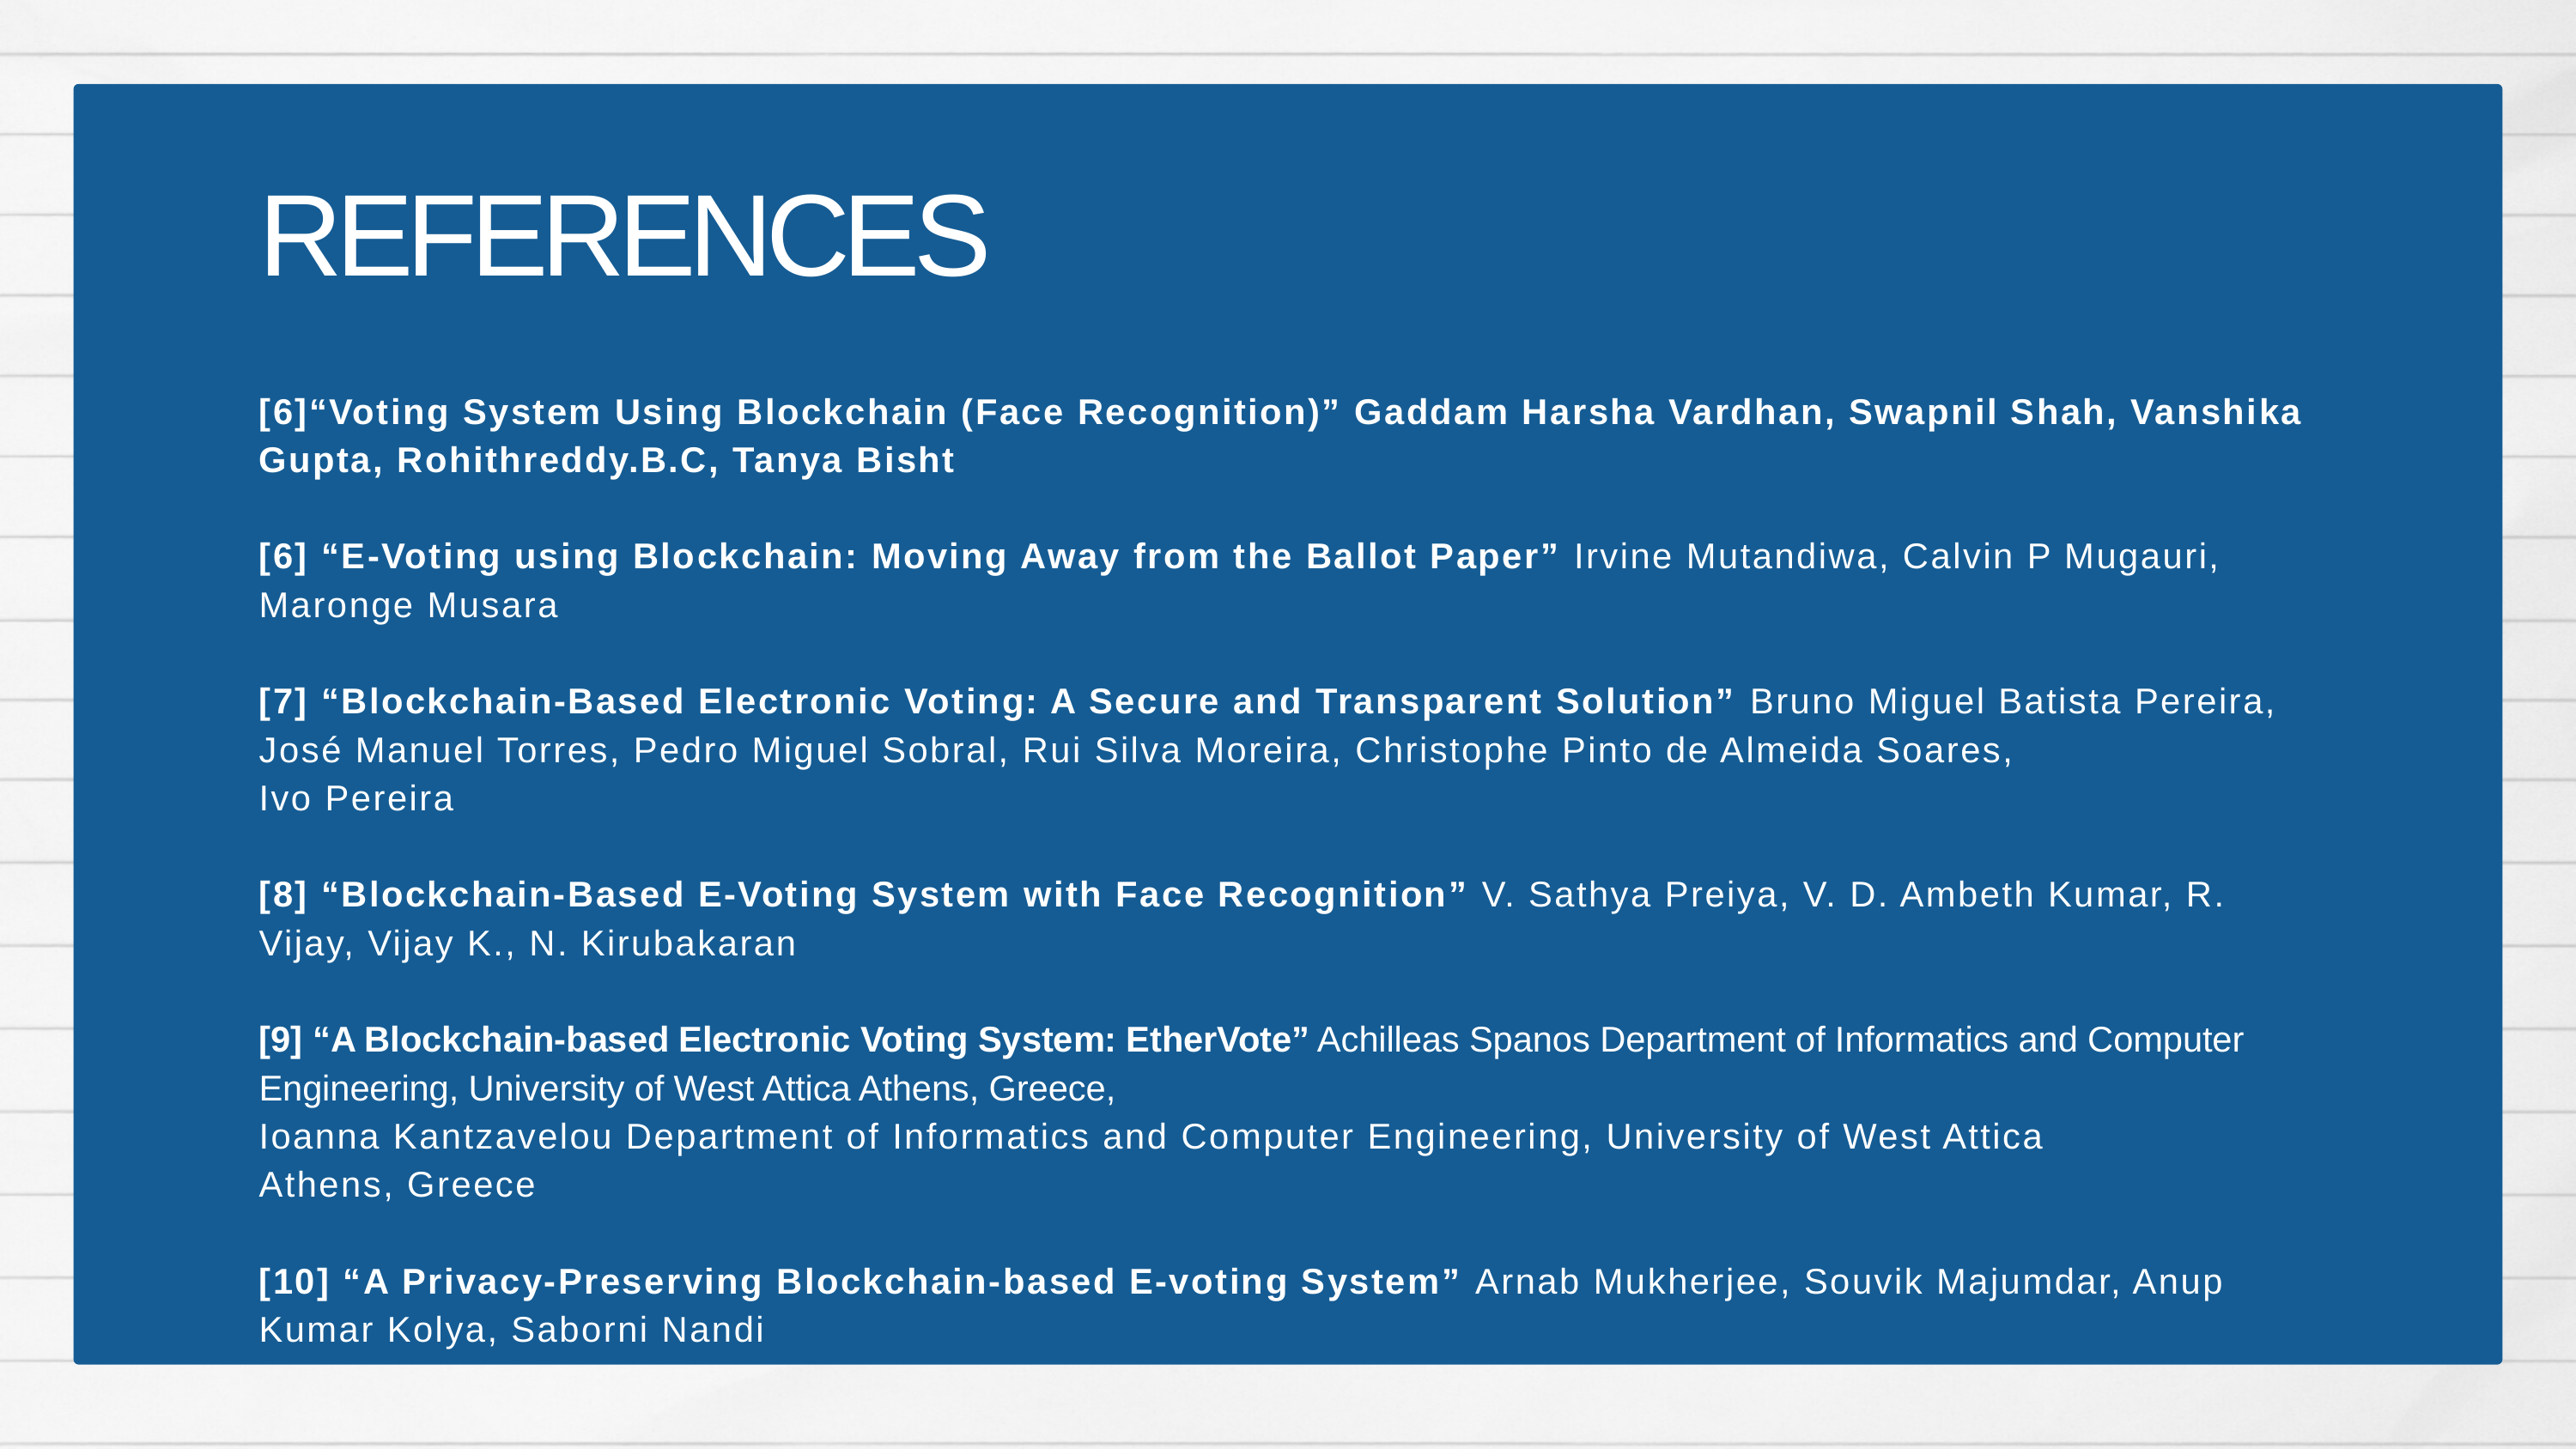

REFERENCES
[6]“Voting System Using Blockchain (Face Recognition)” Gaddam Harsha Vardhan, Swapnil Shah, Vanshika Gupta, Rohithreddy.B.C, Tanya Bisht

[6] “E-Voting using Blockchain: Moving Away from the Ballot Paper” Irvine Mutandiwa, Calvin P Mugauri, Maronge Musara

[7] “Blockchain-Based Electronic Voting: A Secure and Transparent Solution” Bruno Miguel Batista Pereira, José Manuel Torres, Pedro Miguel Sobral, Rui Silva Moreira, Christophe Pinto de Almeida Soares,
Ivo Pereira

[8] “Blockchain-Based E-Voting System with Face Recognition” V. Sathya Preiya, V. D. Ambeth Kumar, R. Vijay, Vijay K., N. Kirubakaran

[9] “A Blockchain-based Electronic Voting System: EtherVote” Achilleas Spanos Department of Informatics and Computer Engineering, University of West Attica Athens, Greece,
Ioanna Kantzavelou Department of Informatics and Computer Engineering, University of West Attica
Athens, Greece

[10] “A Privacy-Preserving Blockchain-based E-voting System” Arnab Mukherjee, Souvik Majumdar, Anup Kumar Kolya, Saborni Nandi